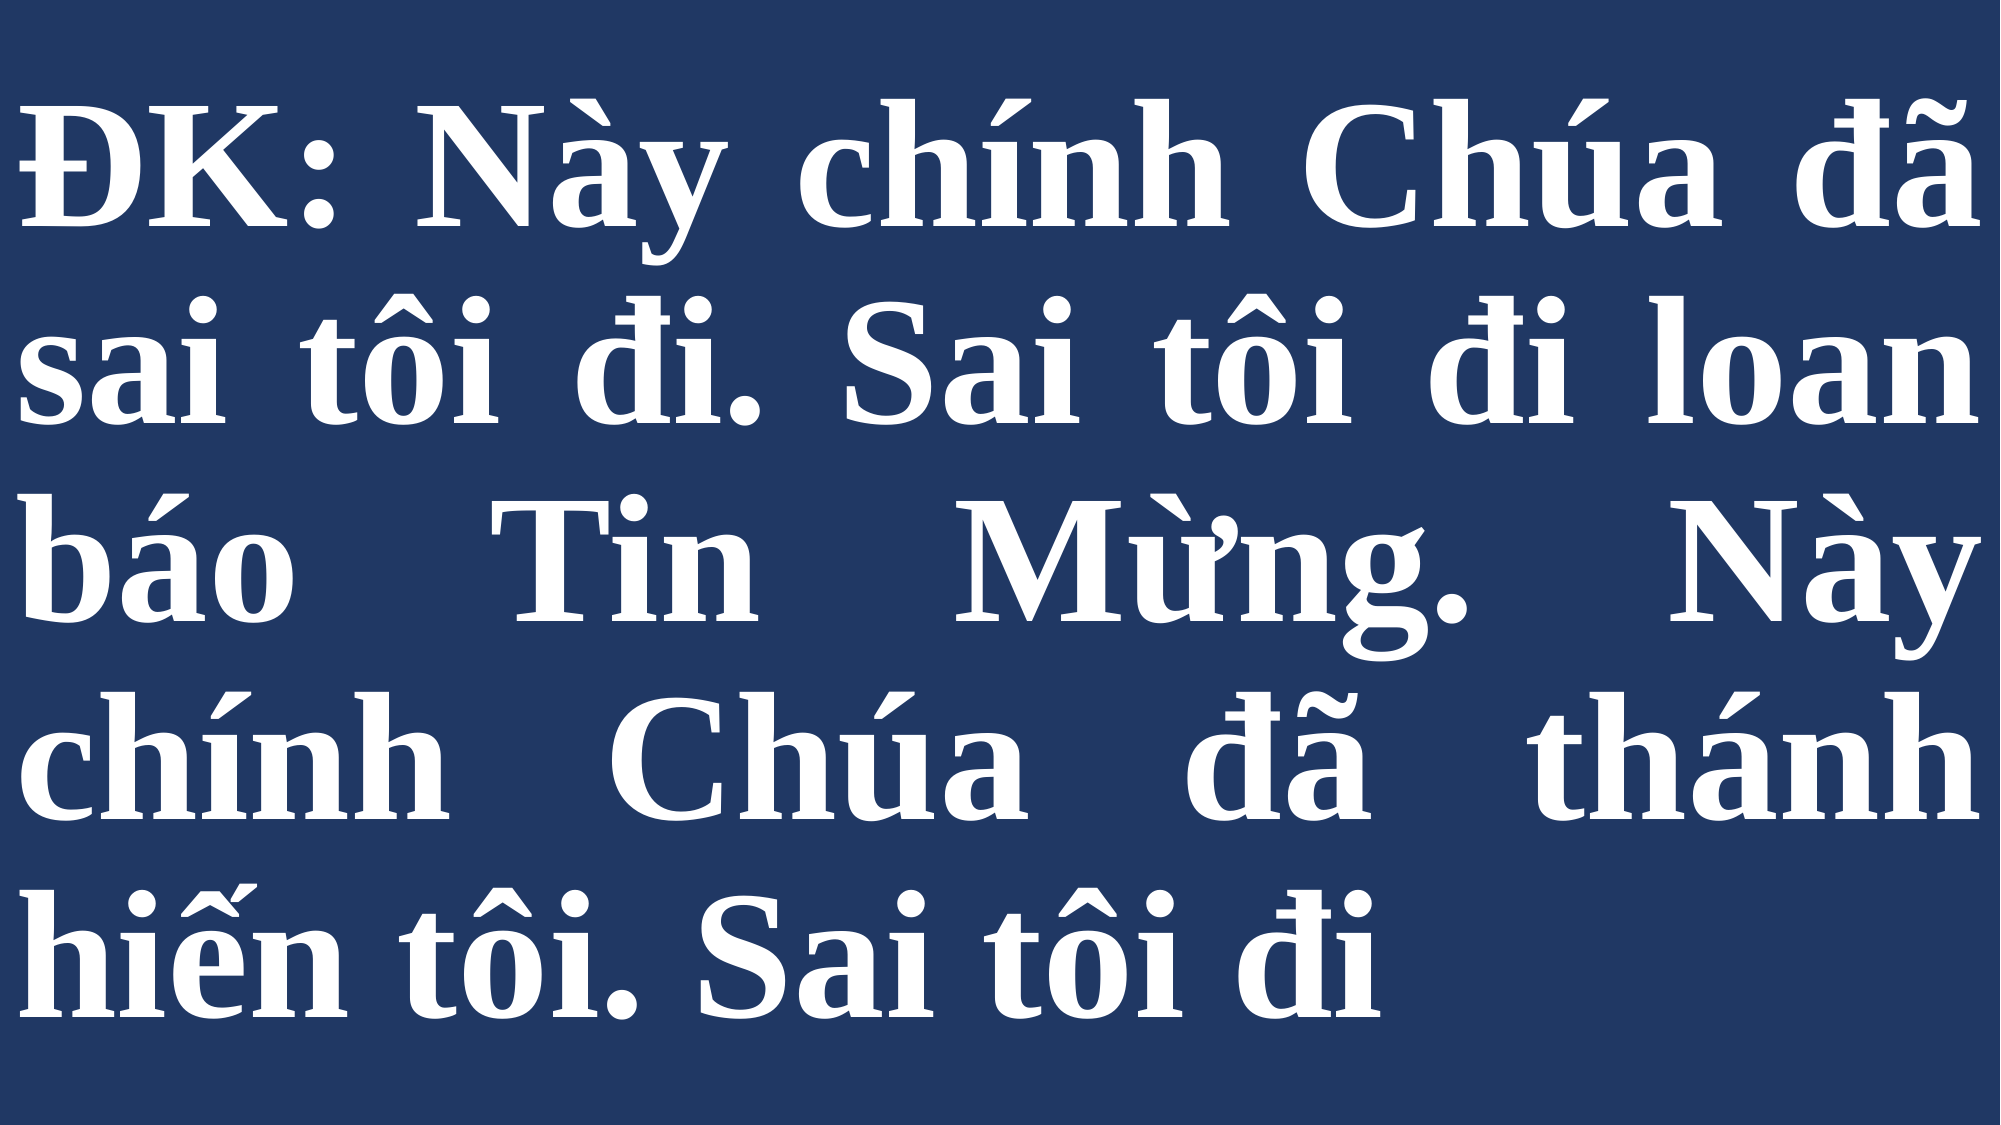

# ĐK: Này chính Chúa đã sai tôi đi. Sai tôi đi loan báo Tin Mừng. Này chính Chúa đã thánh hiến tôi. Sai tôi đi